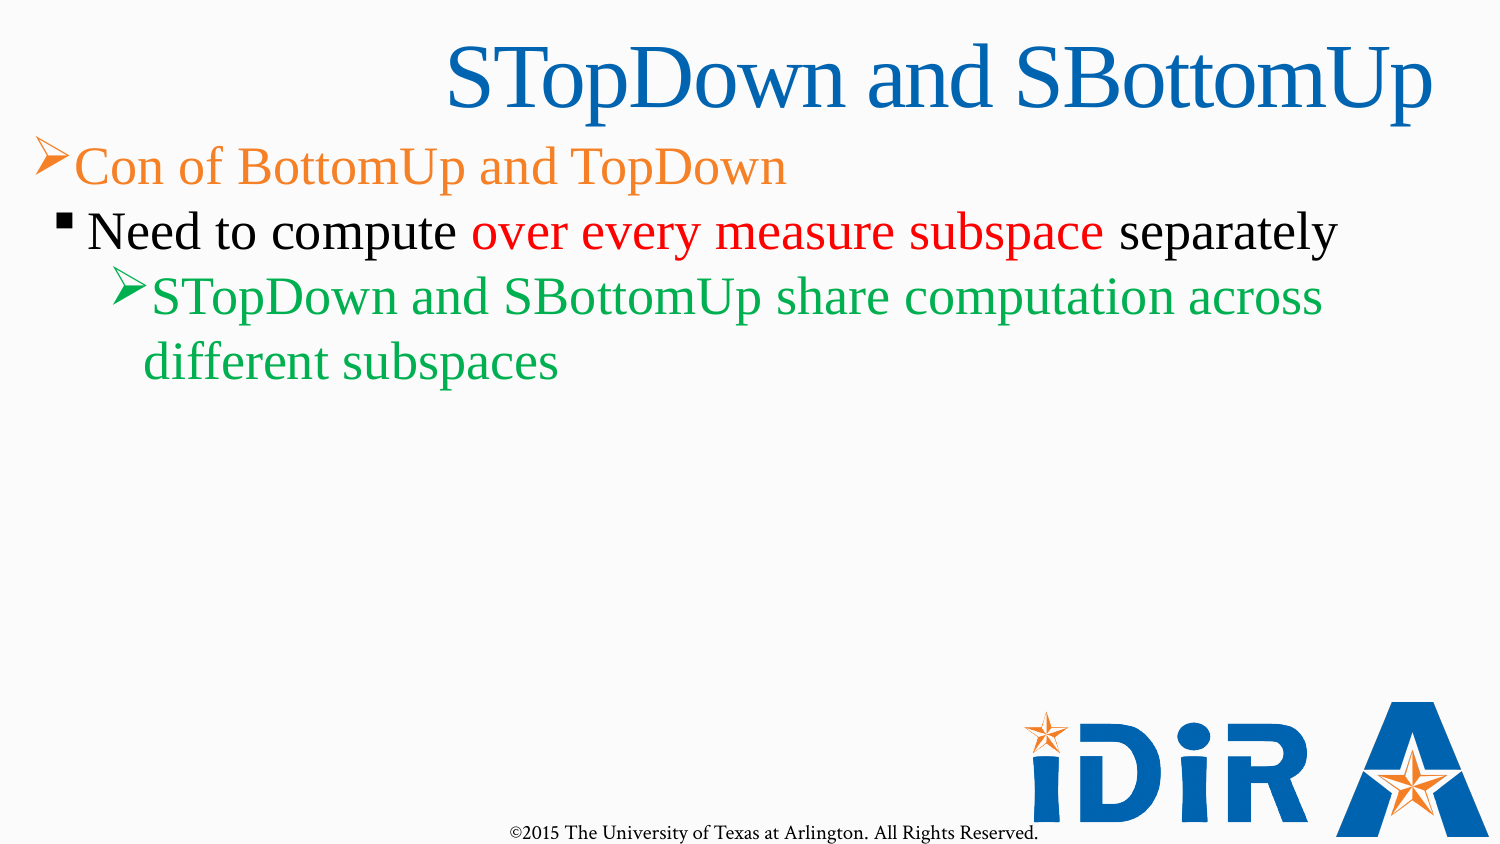

# STopDown and SBottomUp
Con of BottomUp and TopDown
Need to compute over every measure subspace separately
STopDown and SBottomUp share computation across different subspaces

©2015 The University of Texas at Arlington. All Rights Reserved.